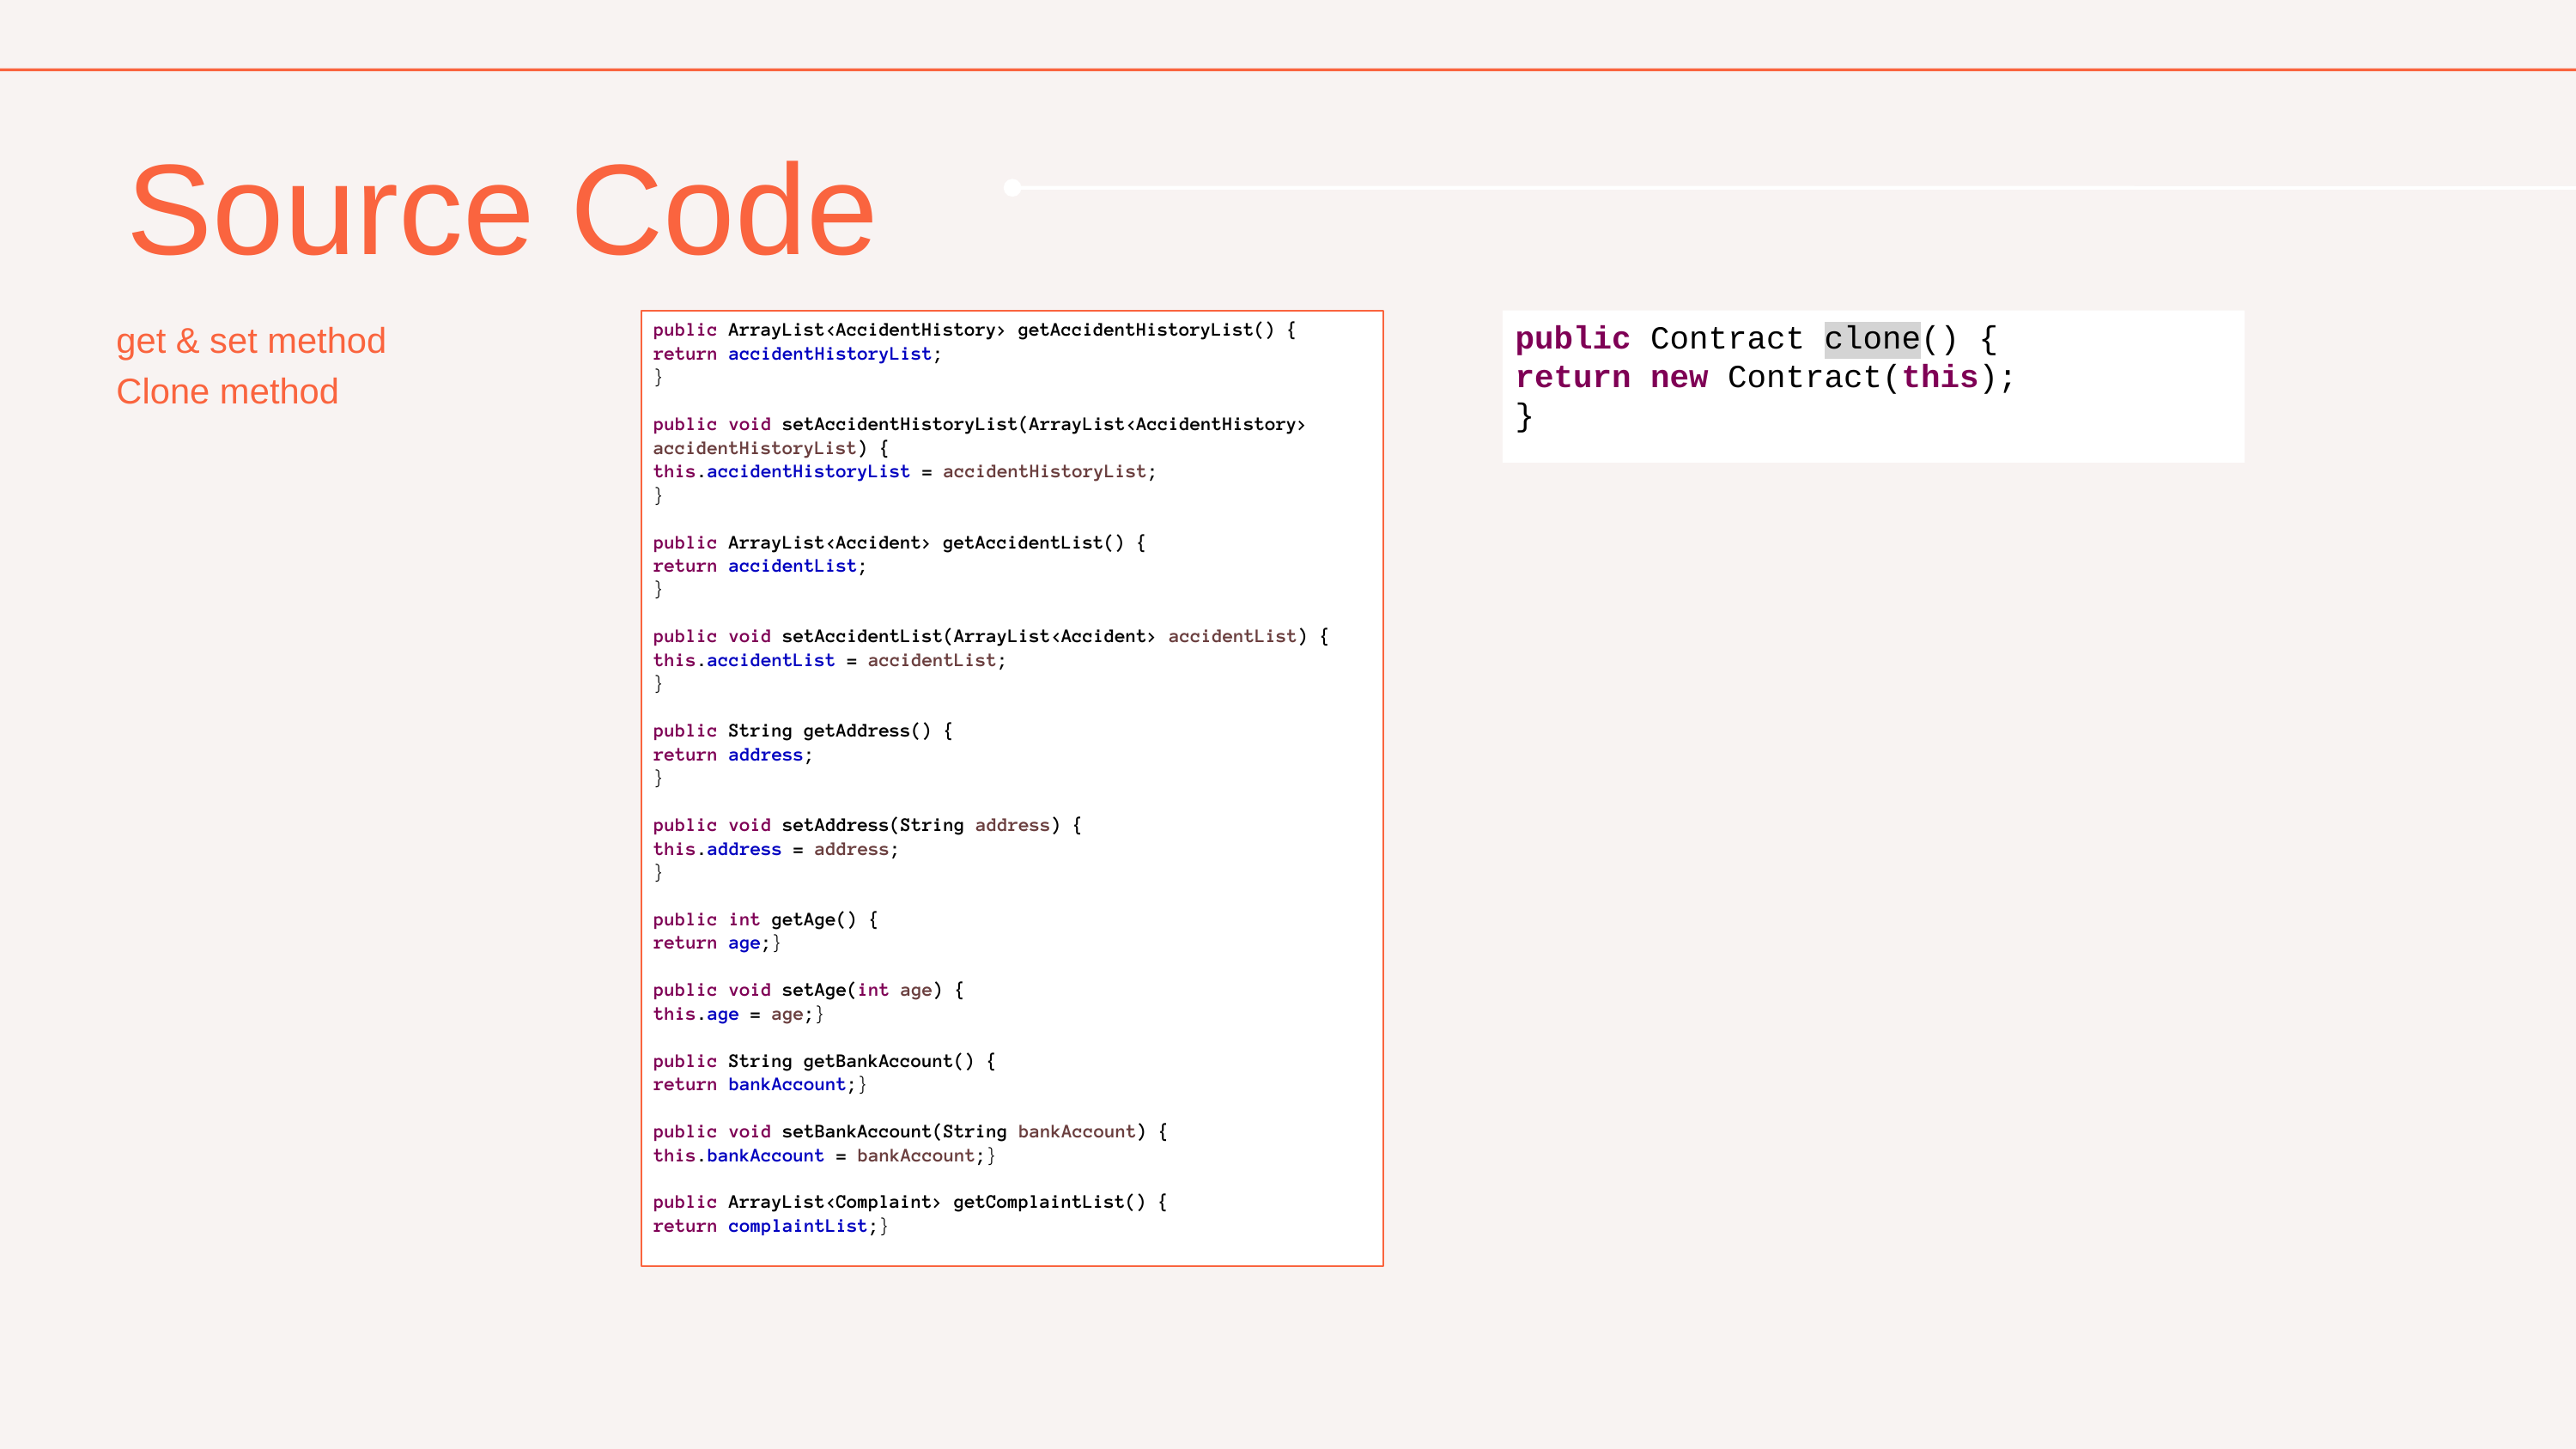

Source Code

get & set method
Clone method
public ArrayList<AccidentHistory> getAccidentHistoryList() {
return accidentHistoryList;
}

public void setAccidentHistoryList(ArrayList<AccidentHistory> accidentHistoryList) {
this.accidentHistoryList = accidentHistoryList;
}

public ArrayList<Accident> getAccidentList() {
return accidentList;
}

public void setAccidentList(ArrayList<Accident> accidentList) {
this.accidentList = accidentList;
}

public String getAddress() {
return address;
}

public void setAddress(String address) {
this.address = address;
}

public int getAge() {
return age;}

public void setAge(int age) {
this.age = age;}

public String getBankAccount() {
return bankAccount;}

public void setBankAccount(String bankAccount) {
this.bankAccount = bankAccount;}

public ArrayList<Complaint> getComplaintList() {
return complaintList;}

public Contract clone() {
return new Contract(this);
}